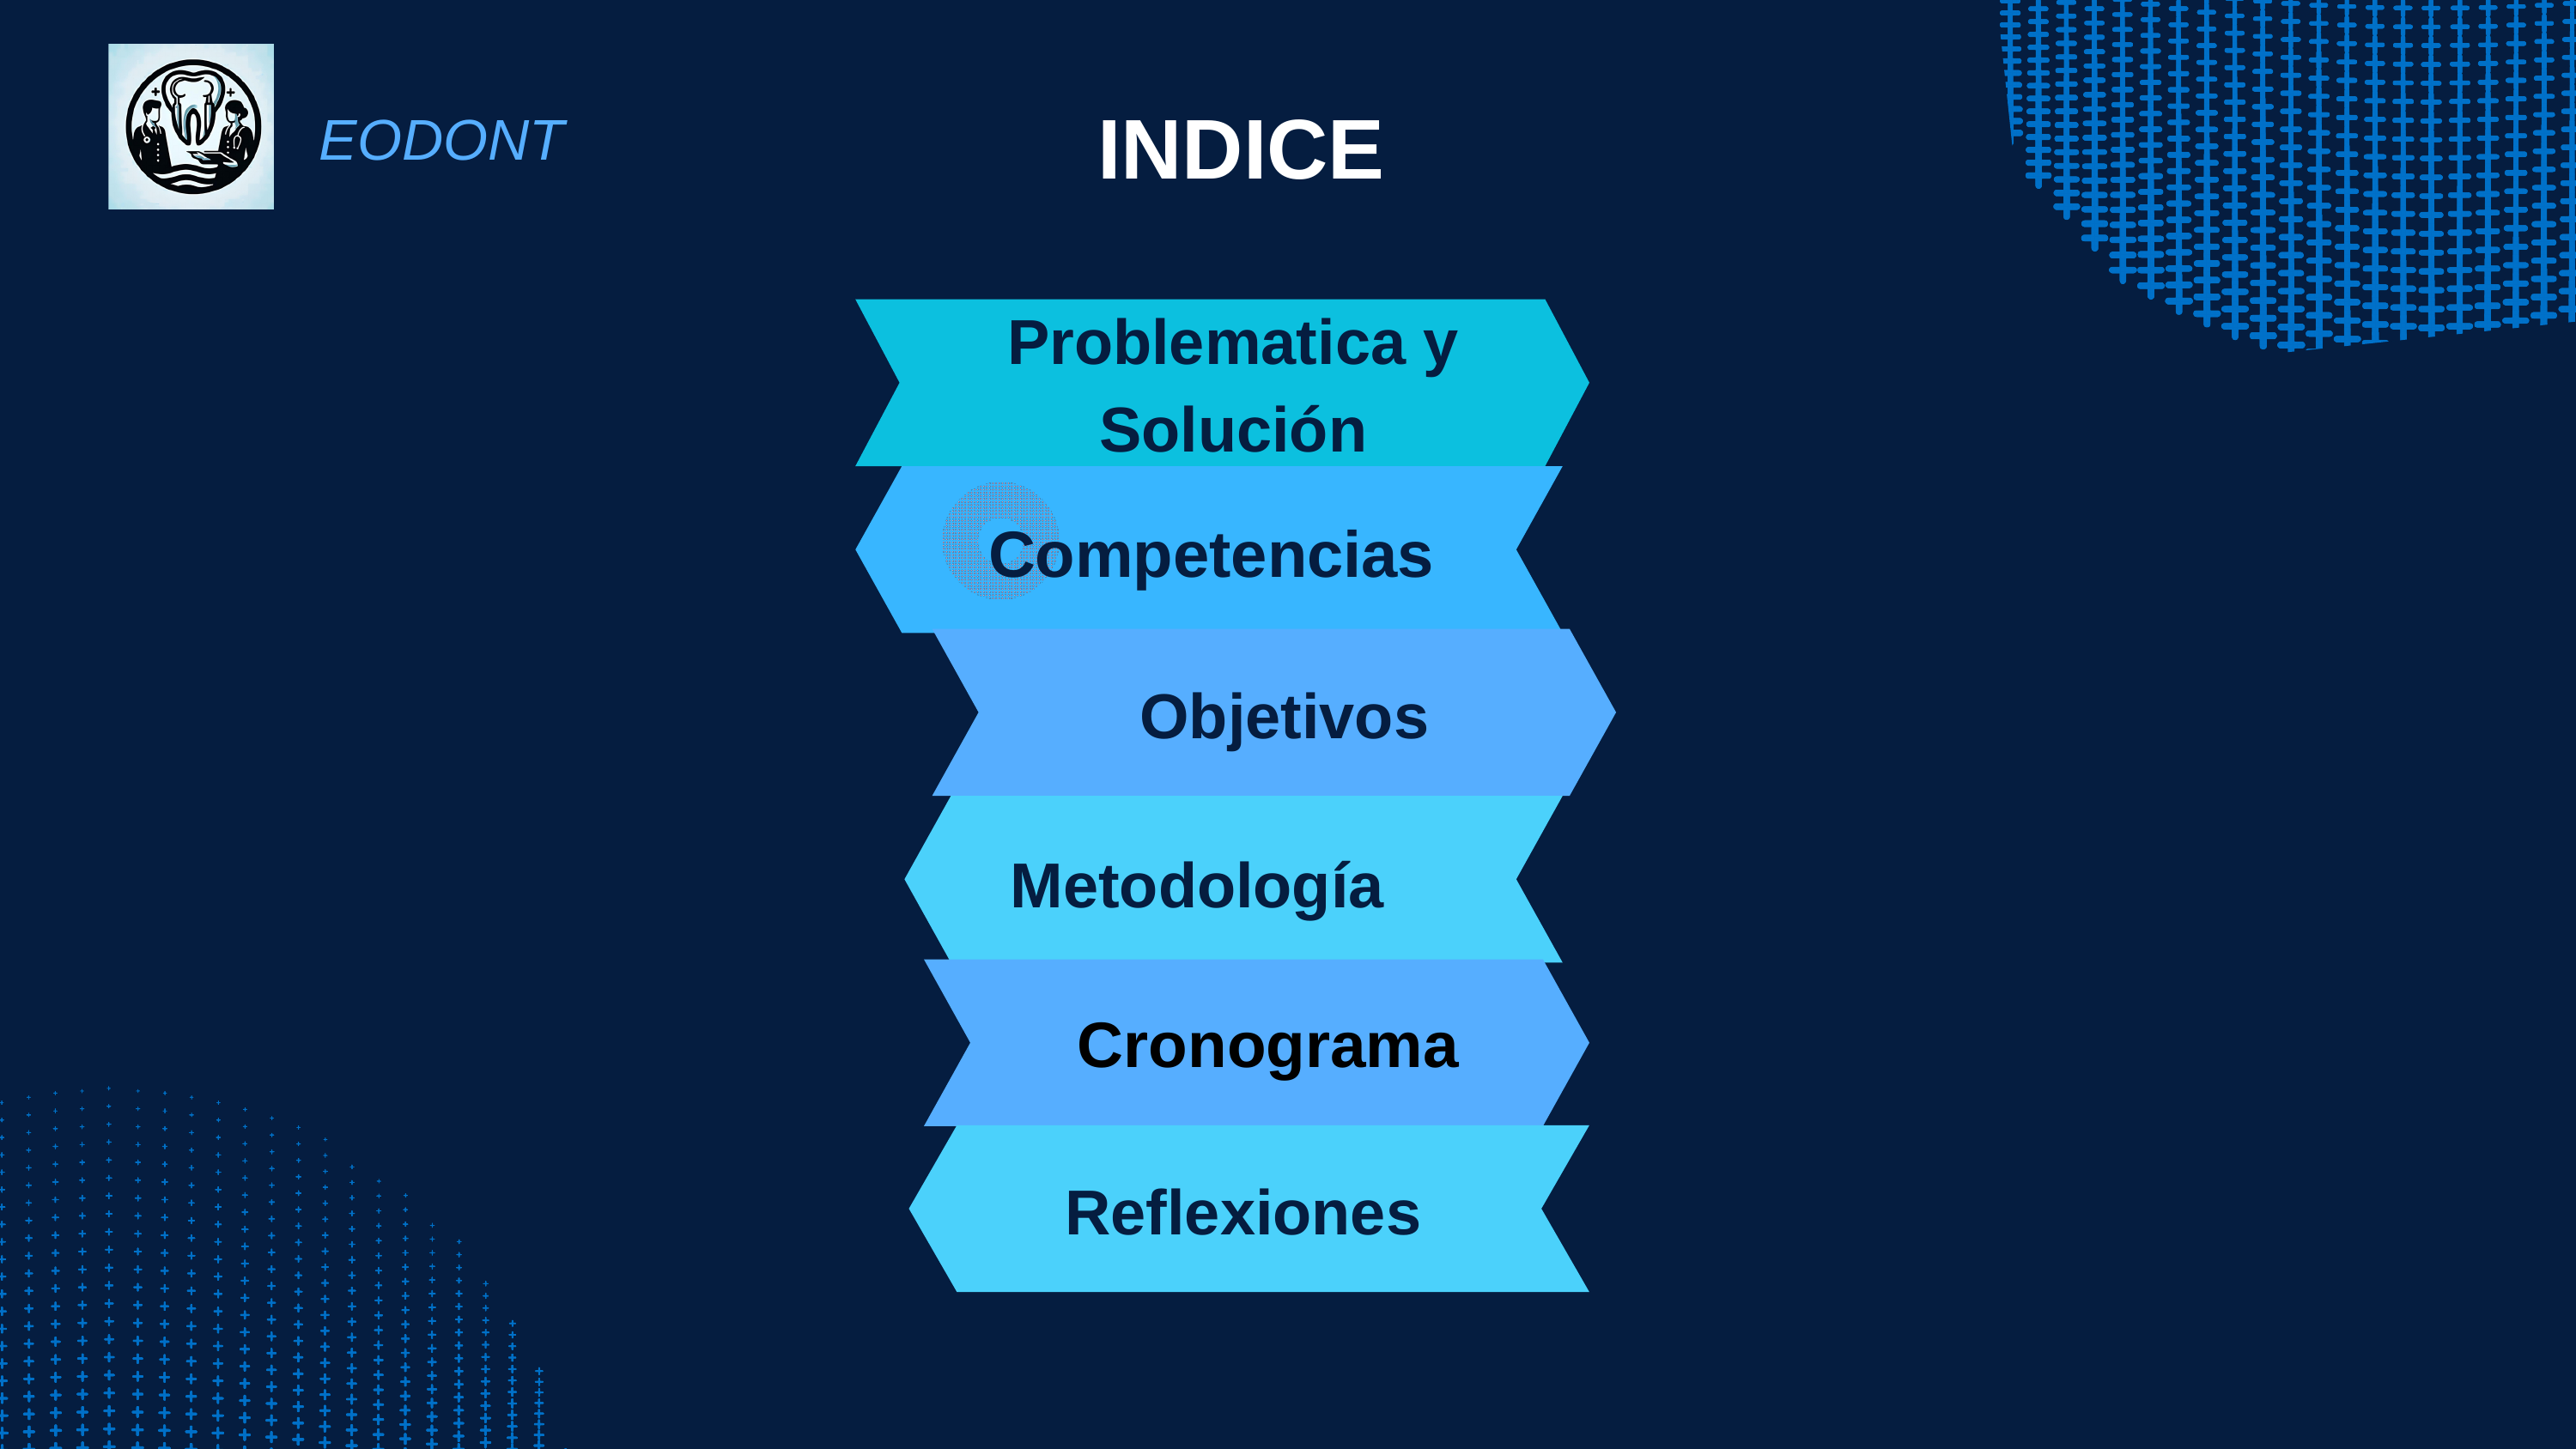

INDICE
EODONT
Problematica y Solución

Competencias

Objetivos

Metodología

Cronograma

Reflexiones